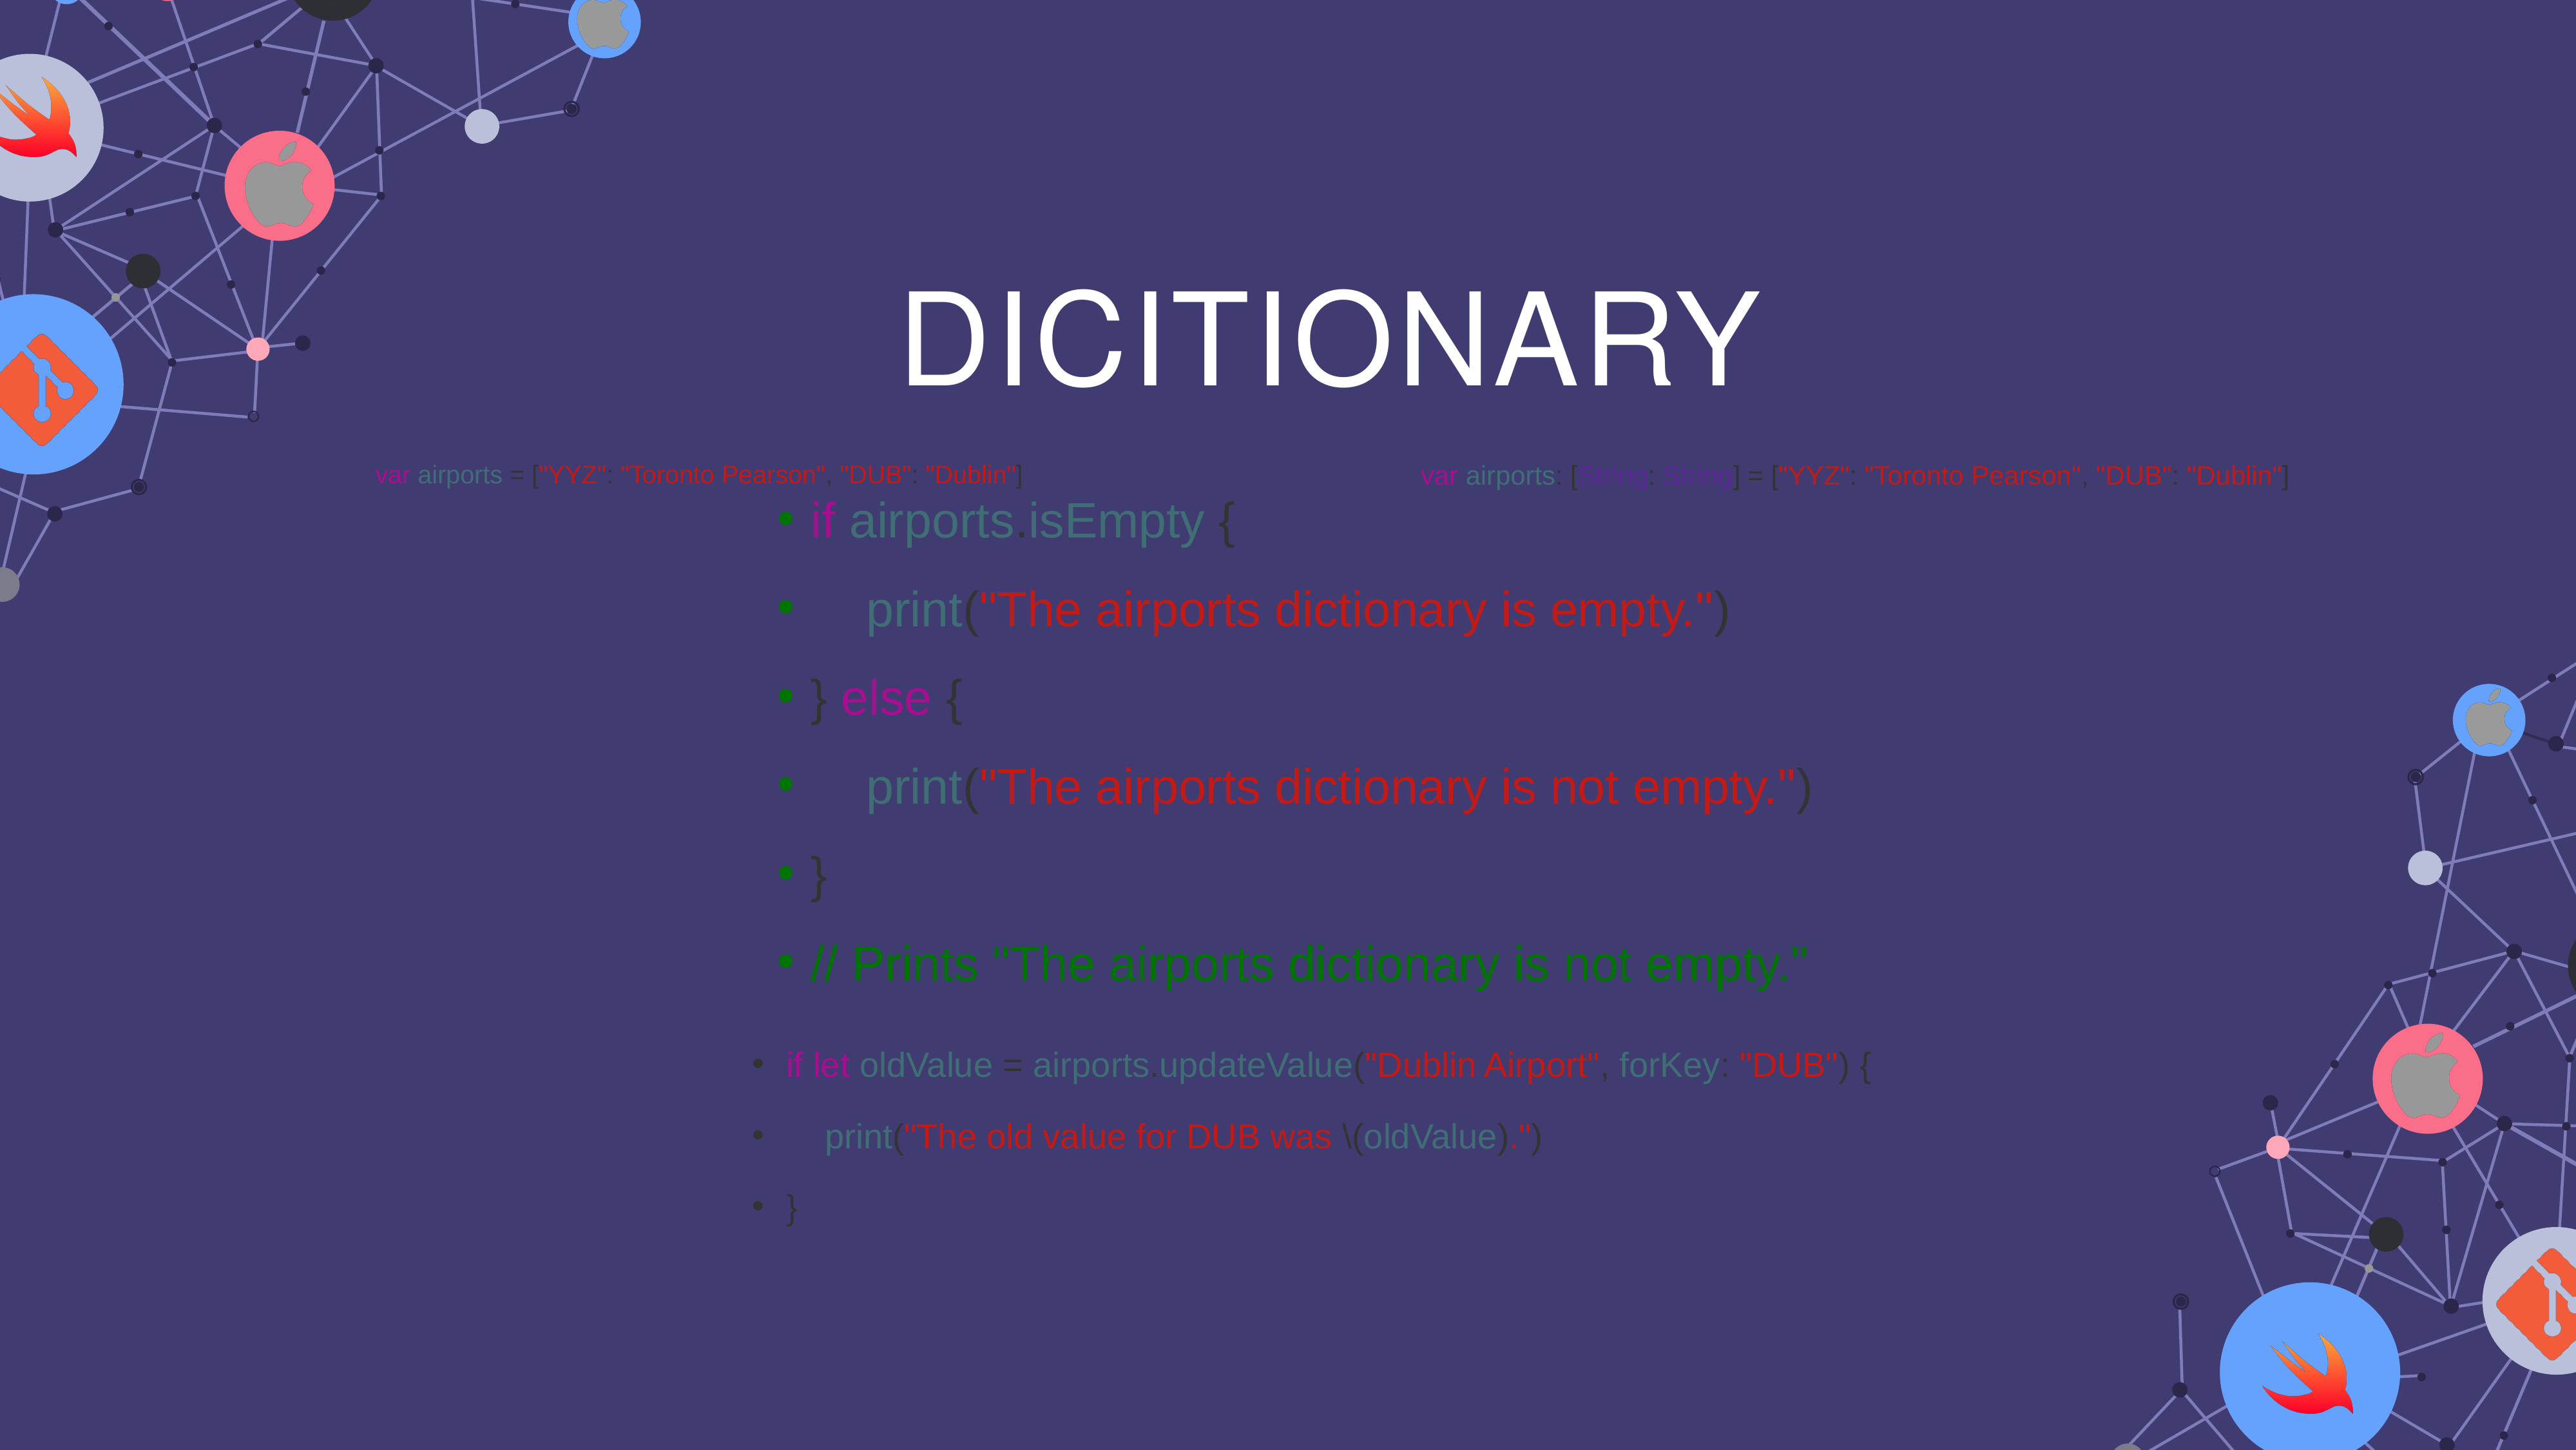

DICITIONARY
var airports: [String: String] = ["YYZ": "Toronto Pearson", "DUB": "Dublin"]
var airports = ["YYZ": "Toronto Pearson", "DUB": "Dublin"]
if airports.isEmpty {
    print("The airports dictionary is empty.")
} else {
    print("The airports dictionary is not empty.")
}
// Prints "The airports dictionary is not empty."
if let oldValue = airports.updateValue("Dublin Airport", forKey: "DUB") {
    print("The old value for DUB was \(oldValue).")
}